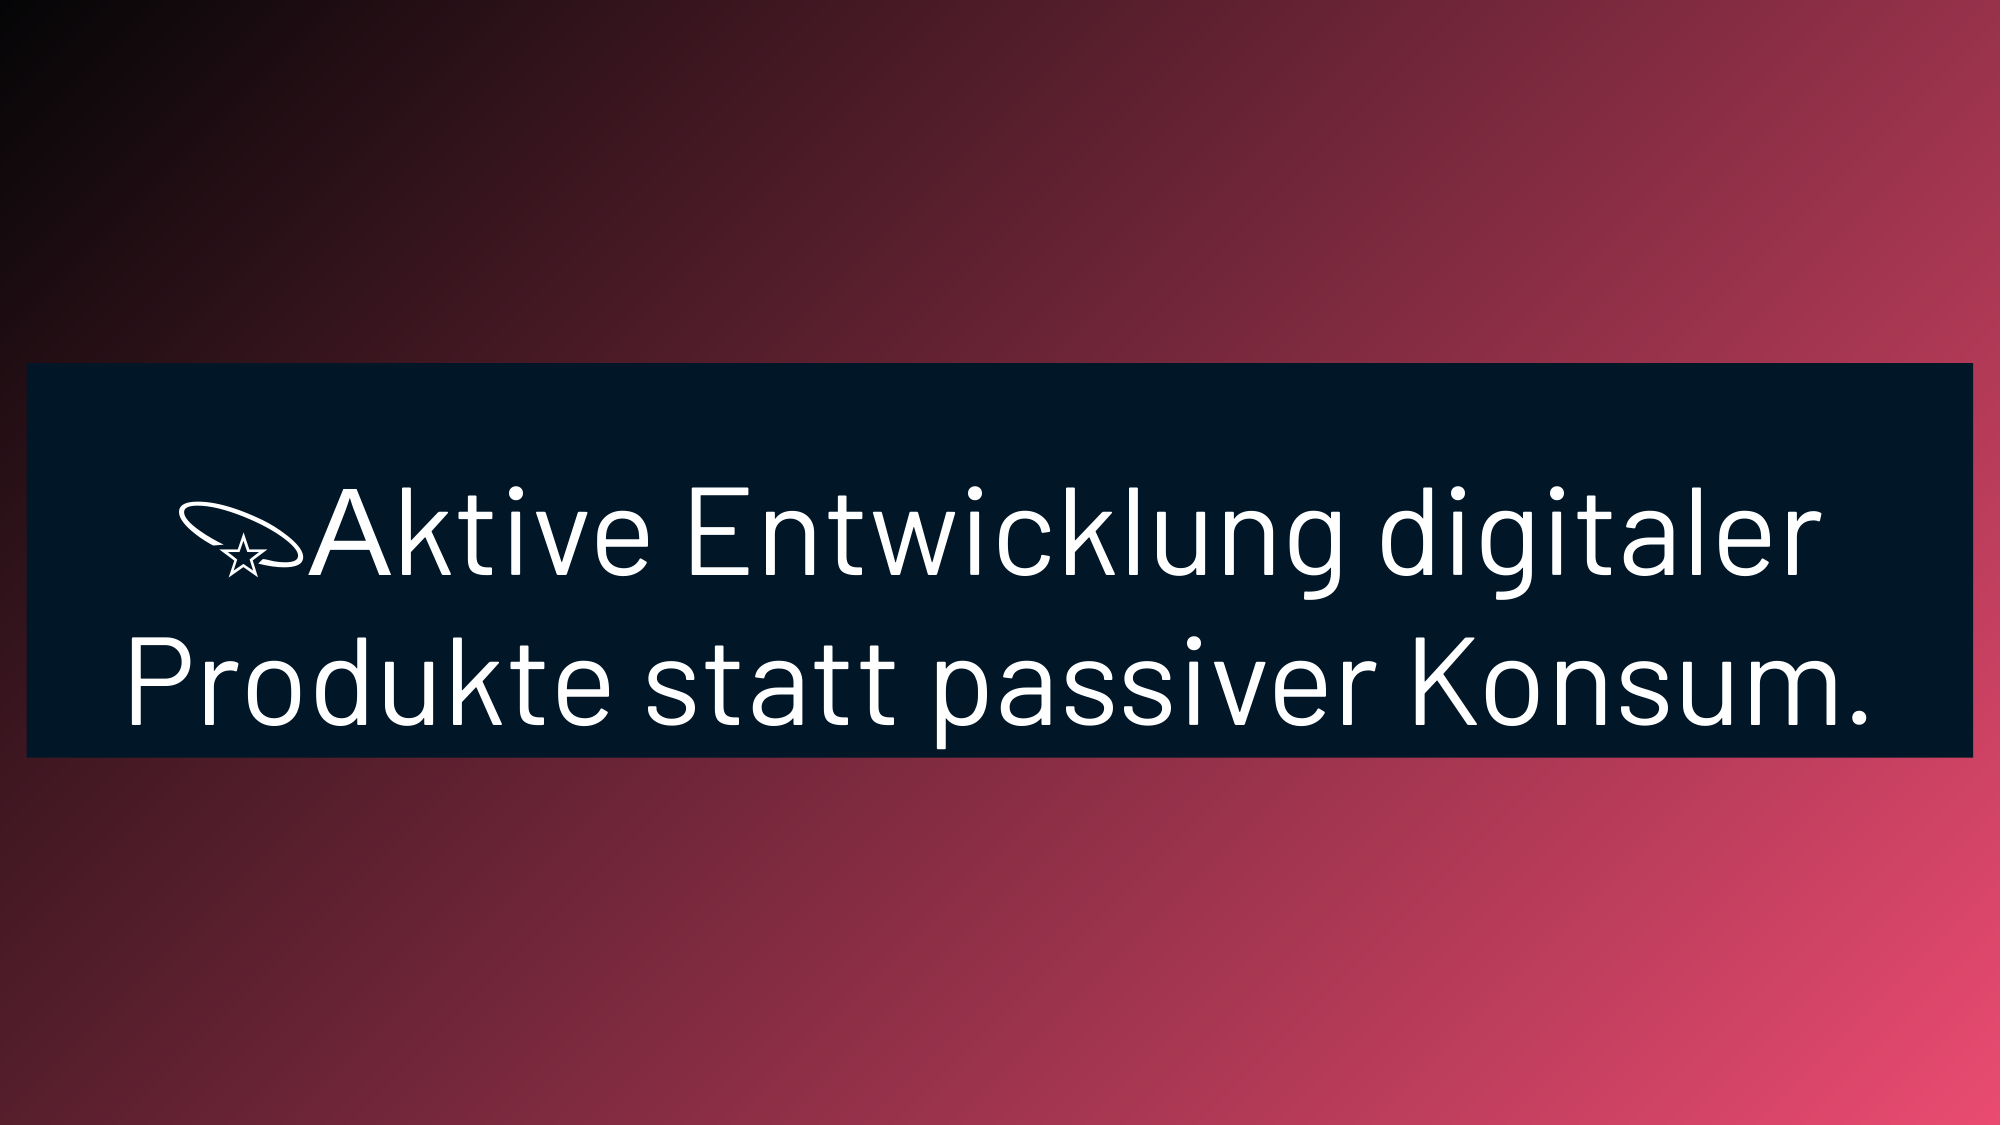

💫Aktive Entwicklung digitaler Produkte statt passiver Konsum.